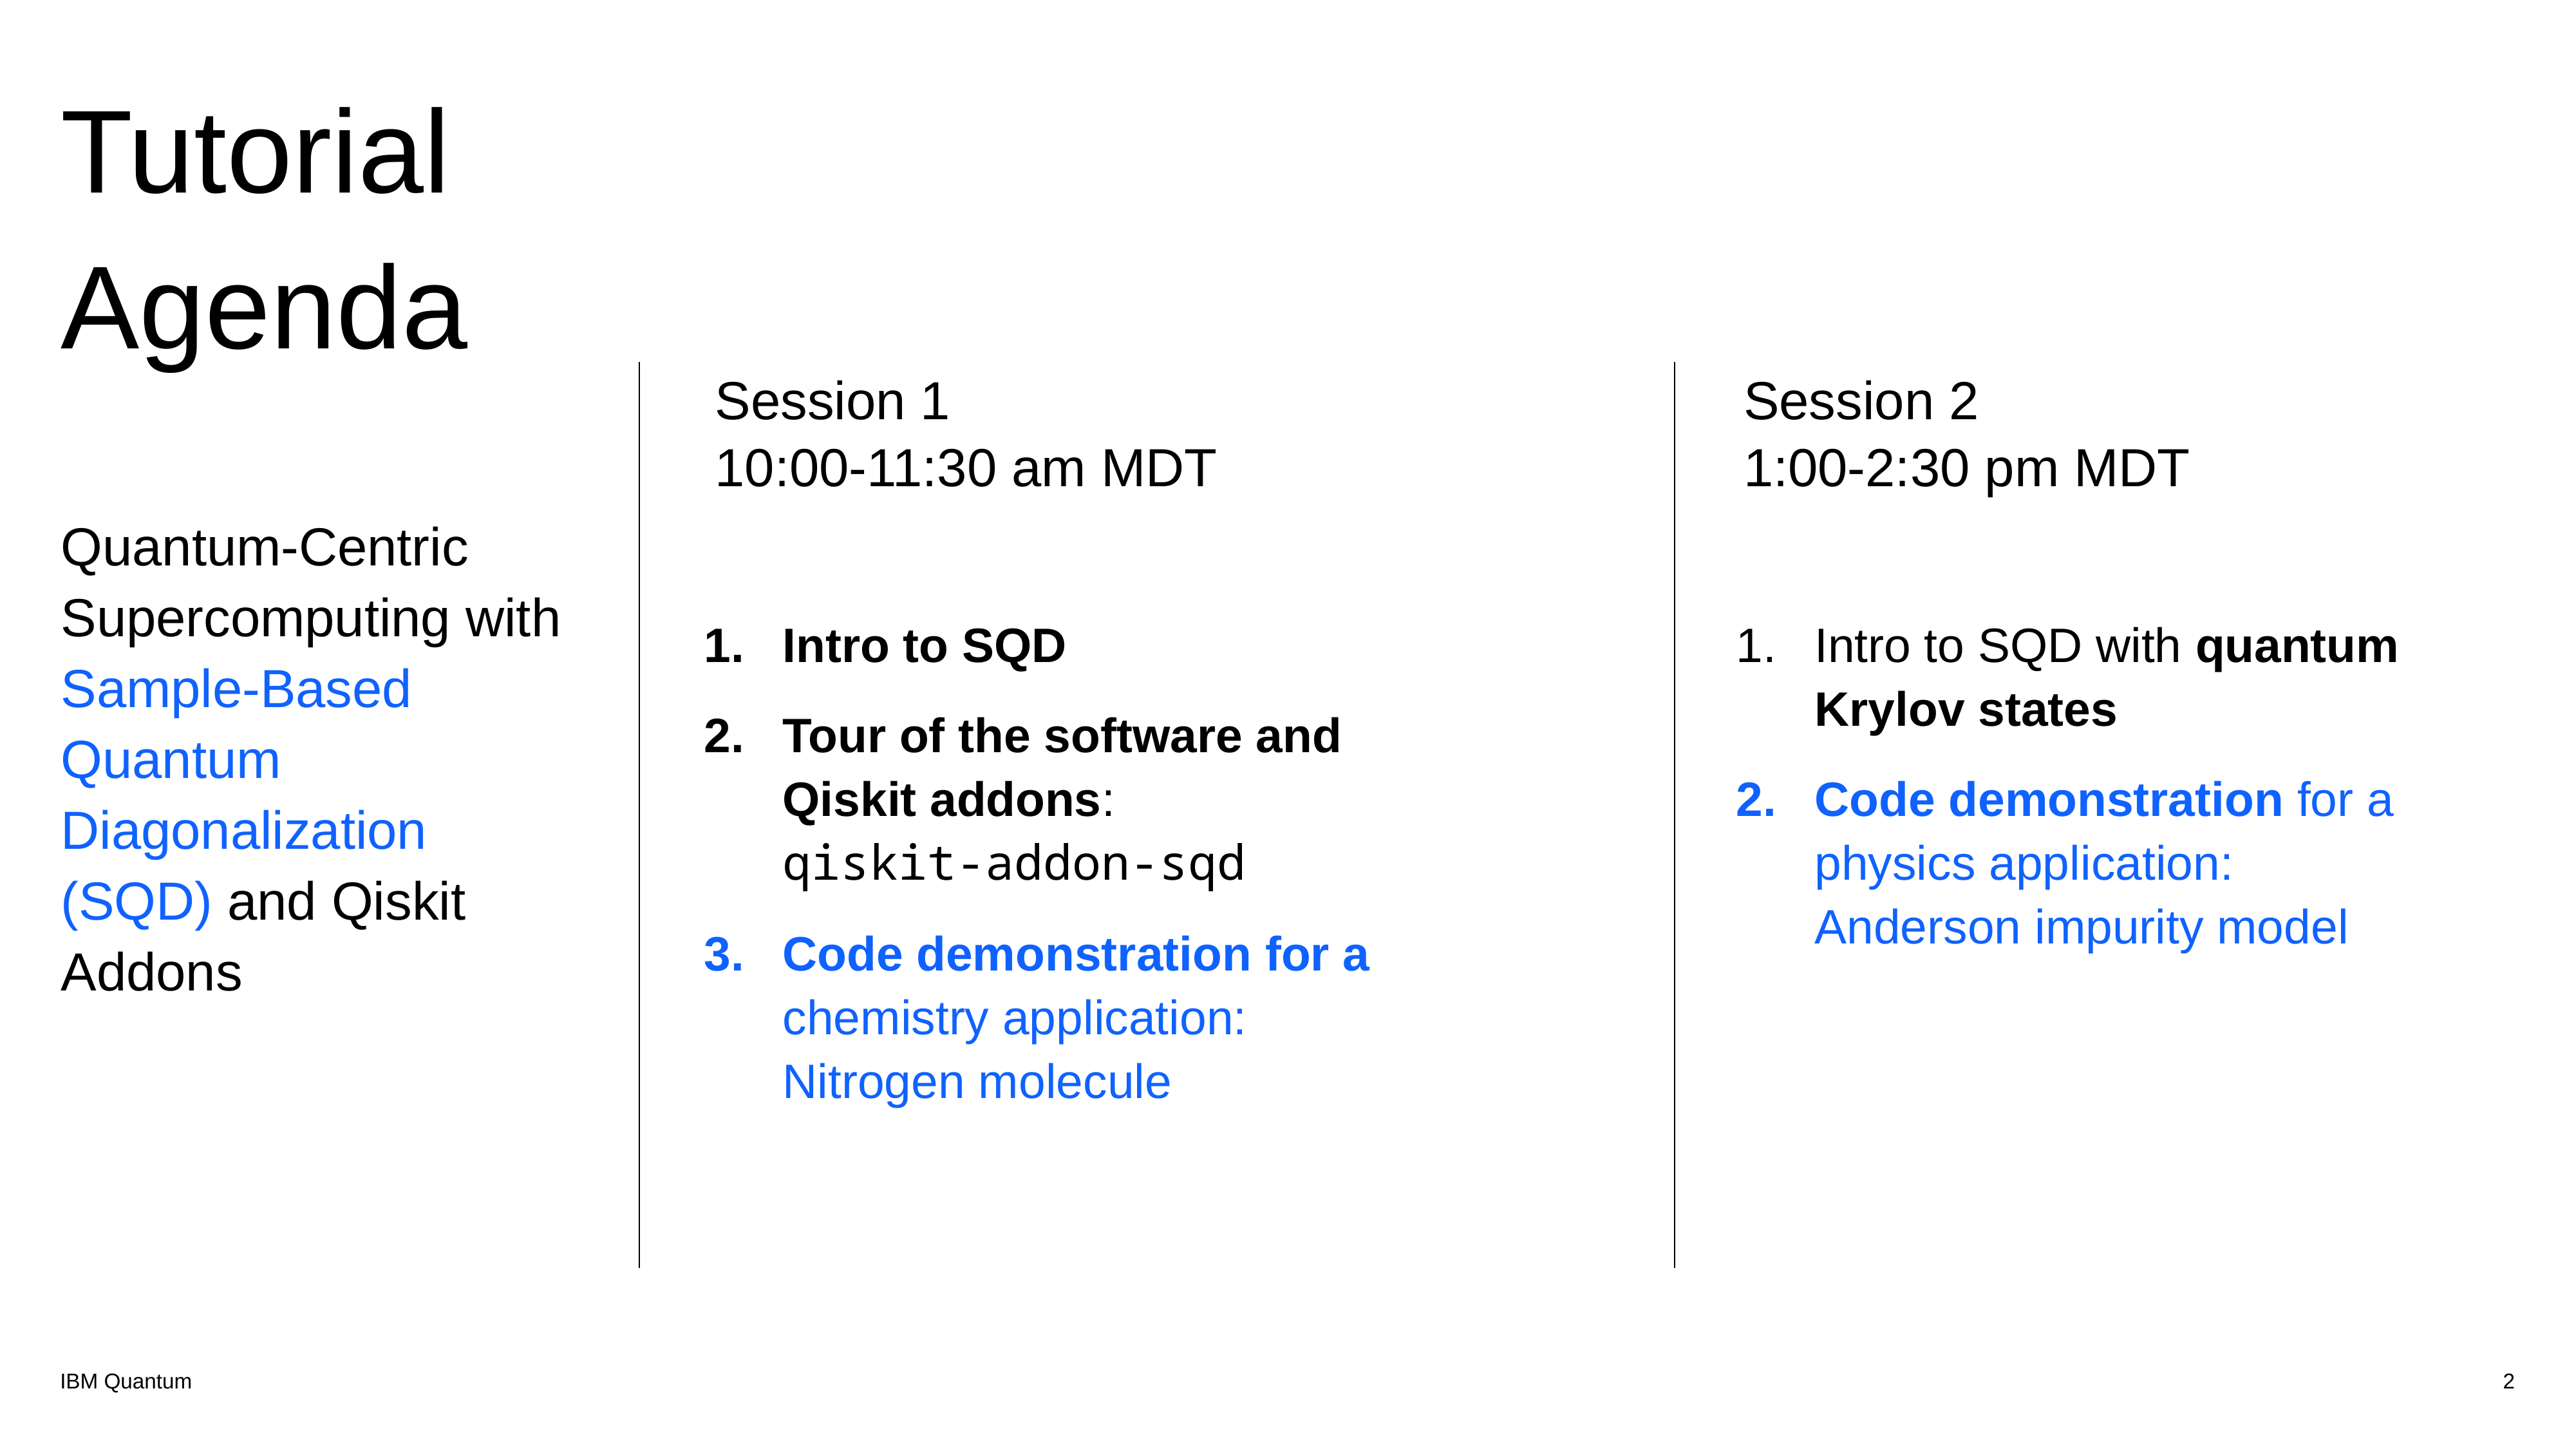

# Tutorial Agenda
Session 1
10:00-11:30 am MDT
Session 2
1:00-2:30 pm MDT
Quantum-Centric Supercomputing with Sample-Based Quantum Diagonalization (SQD) and Qiskit Addons
Intro to SQD
Tour of the software and Qiskit addons:
qiskit-addon-sqd
Code demonstration for a chemistry application:
Nitrogen molecule

Intro to SQD with quantum Krylov states
Code demonstration for a physics application:
Anderson impurity model
IBM Quantum
2